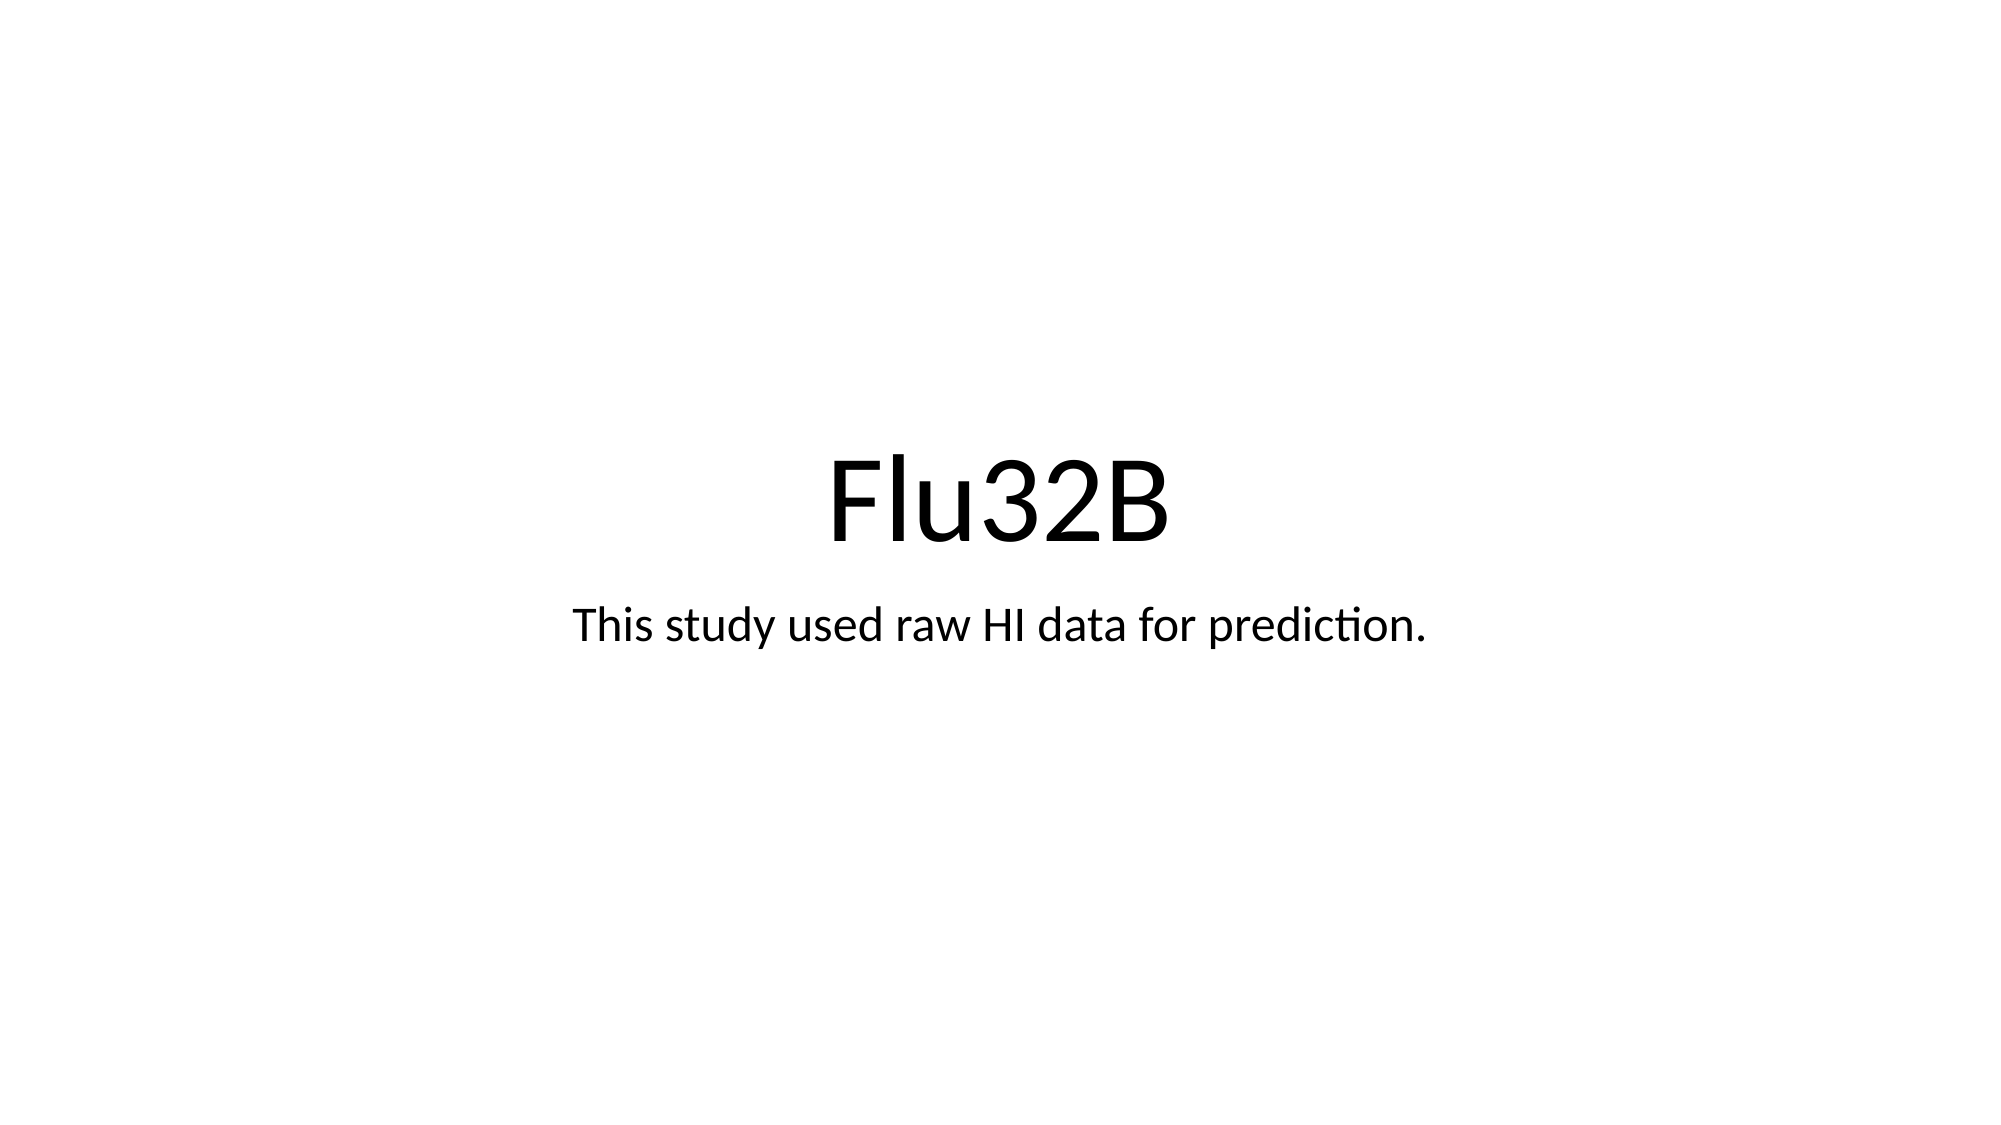

# Flu32B
This study used raw HI data for prediction.